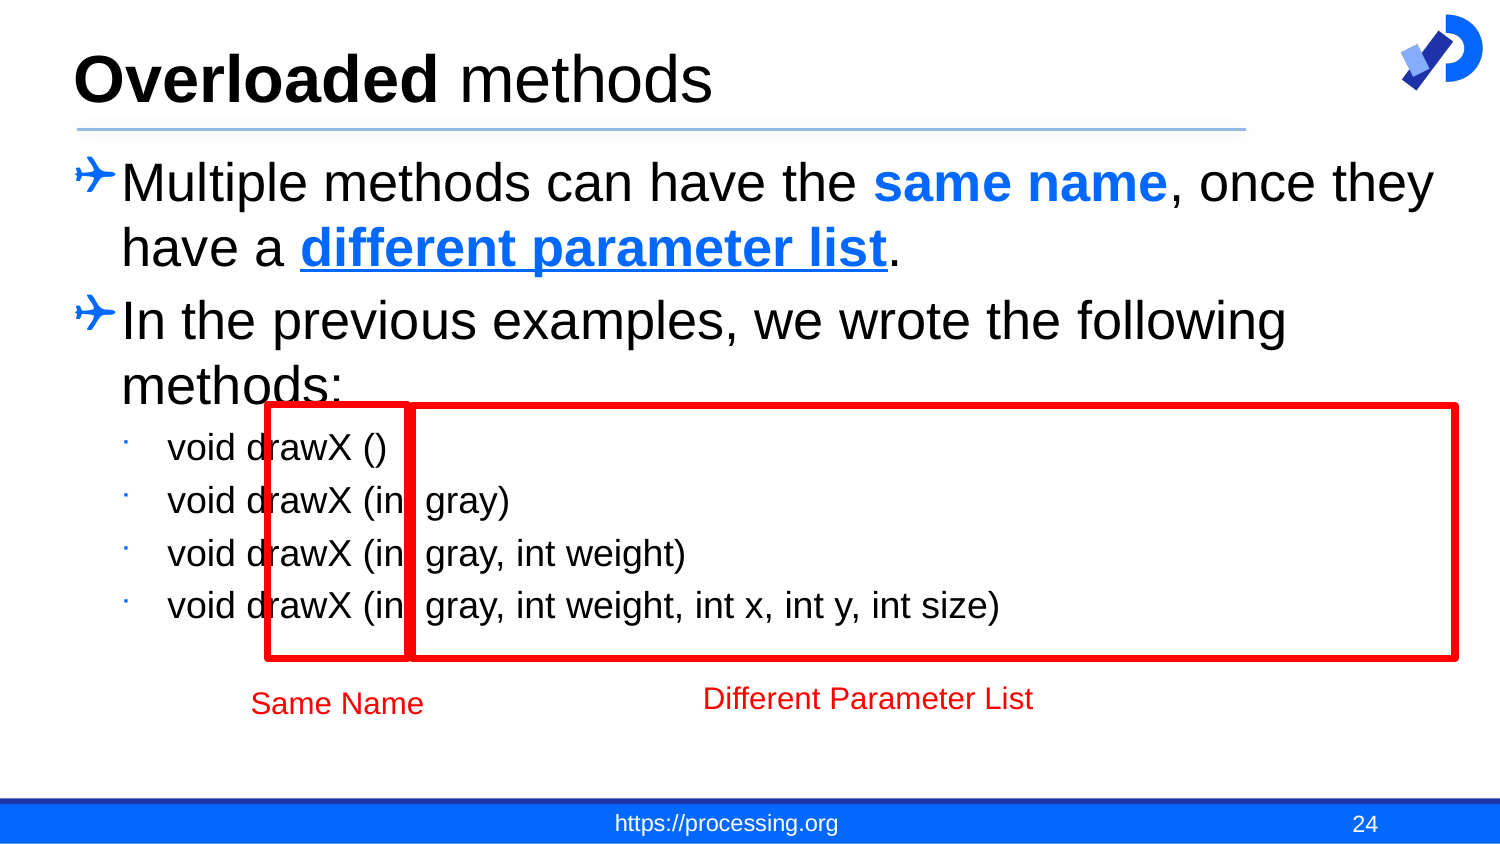

# Overloaded methods
Multiple methods can have the same name, once they have a different parameter list.
In the previous examples, we wrote the following methods:
void drawX ()
void drawX (int gray)
void drawX (int gray, int weight)
void drawX (int gray, int weight, int x, int y, int size)

Different Parameter List
Same Name
24
https://processing.org